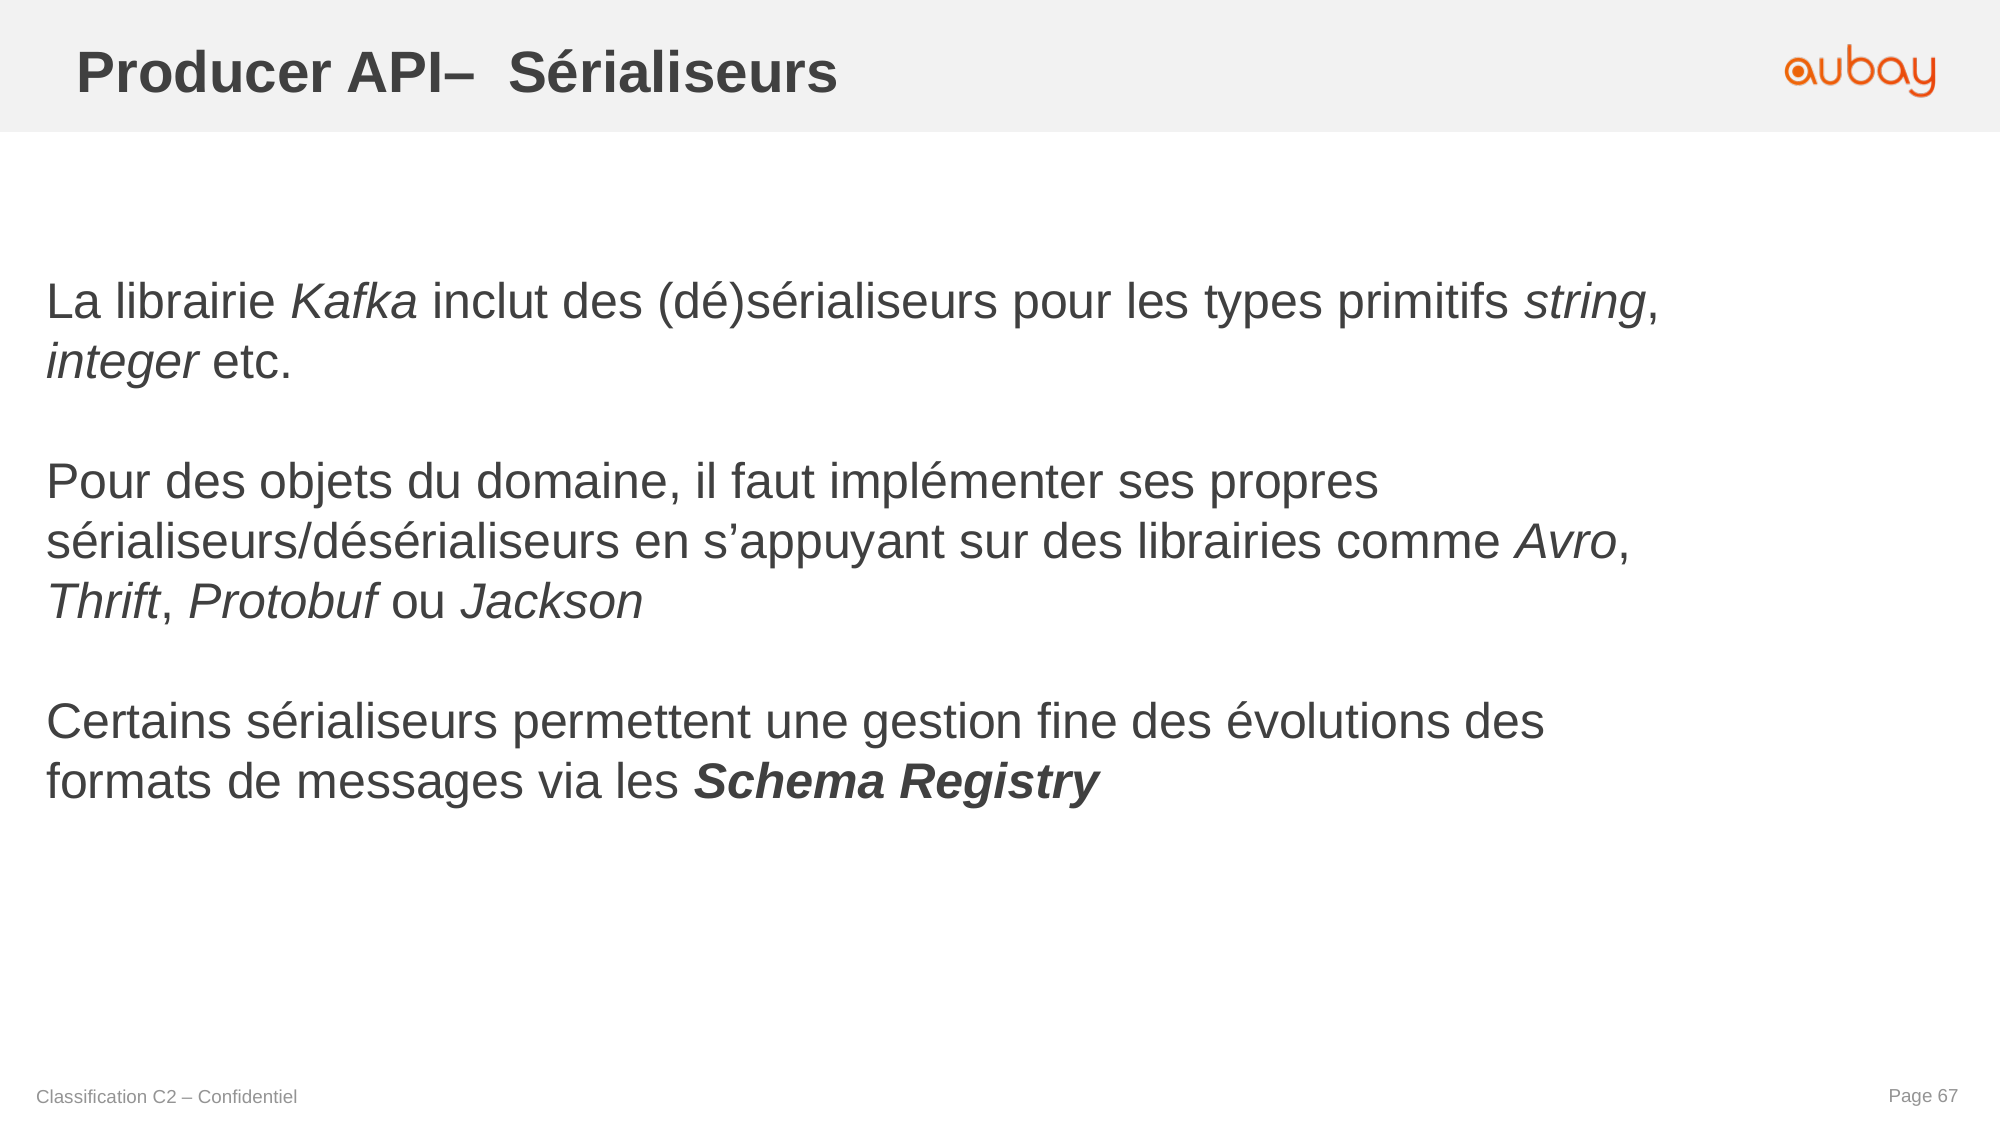

Producer API–  Sérialiseurs

La librairie Kafka inclut des (dé)sérialiseurs pour les types primitifs string, integer etc.

Pour des objets du domaine, il faut implémenter ses propres sérialiseurs/désérialiseurs en s’appuyant sur des librairies comme Avro, Thrift, Protobuf ou Jackson

Certains sérialiseurs permettent une gestion fine des évolutions des formats de messages via les Schema Registry